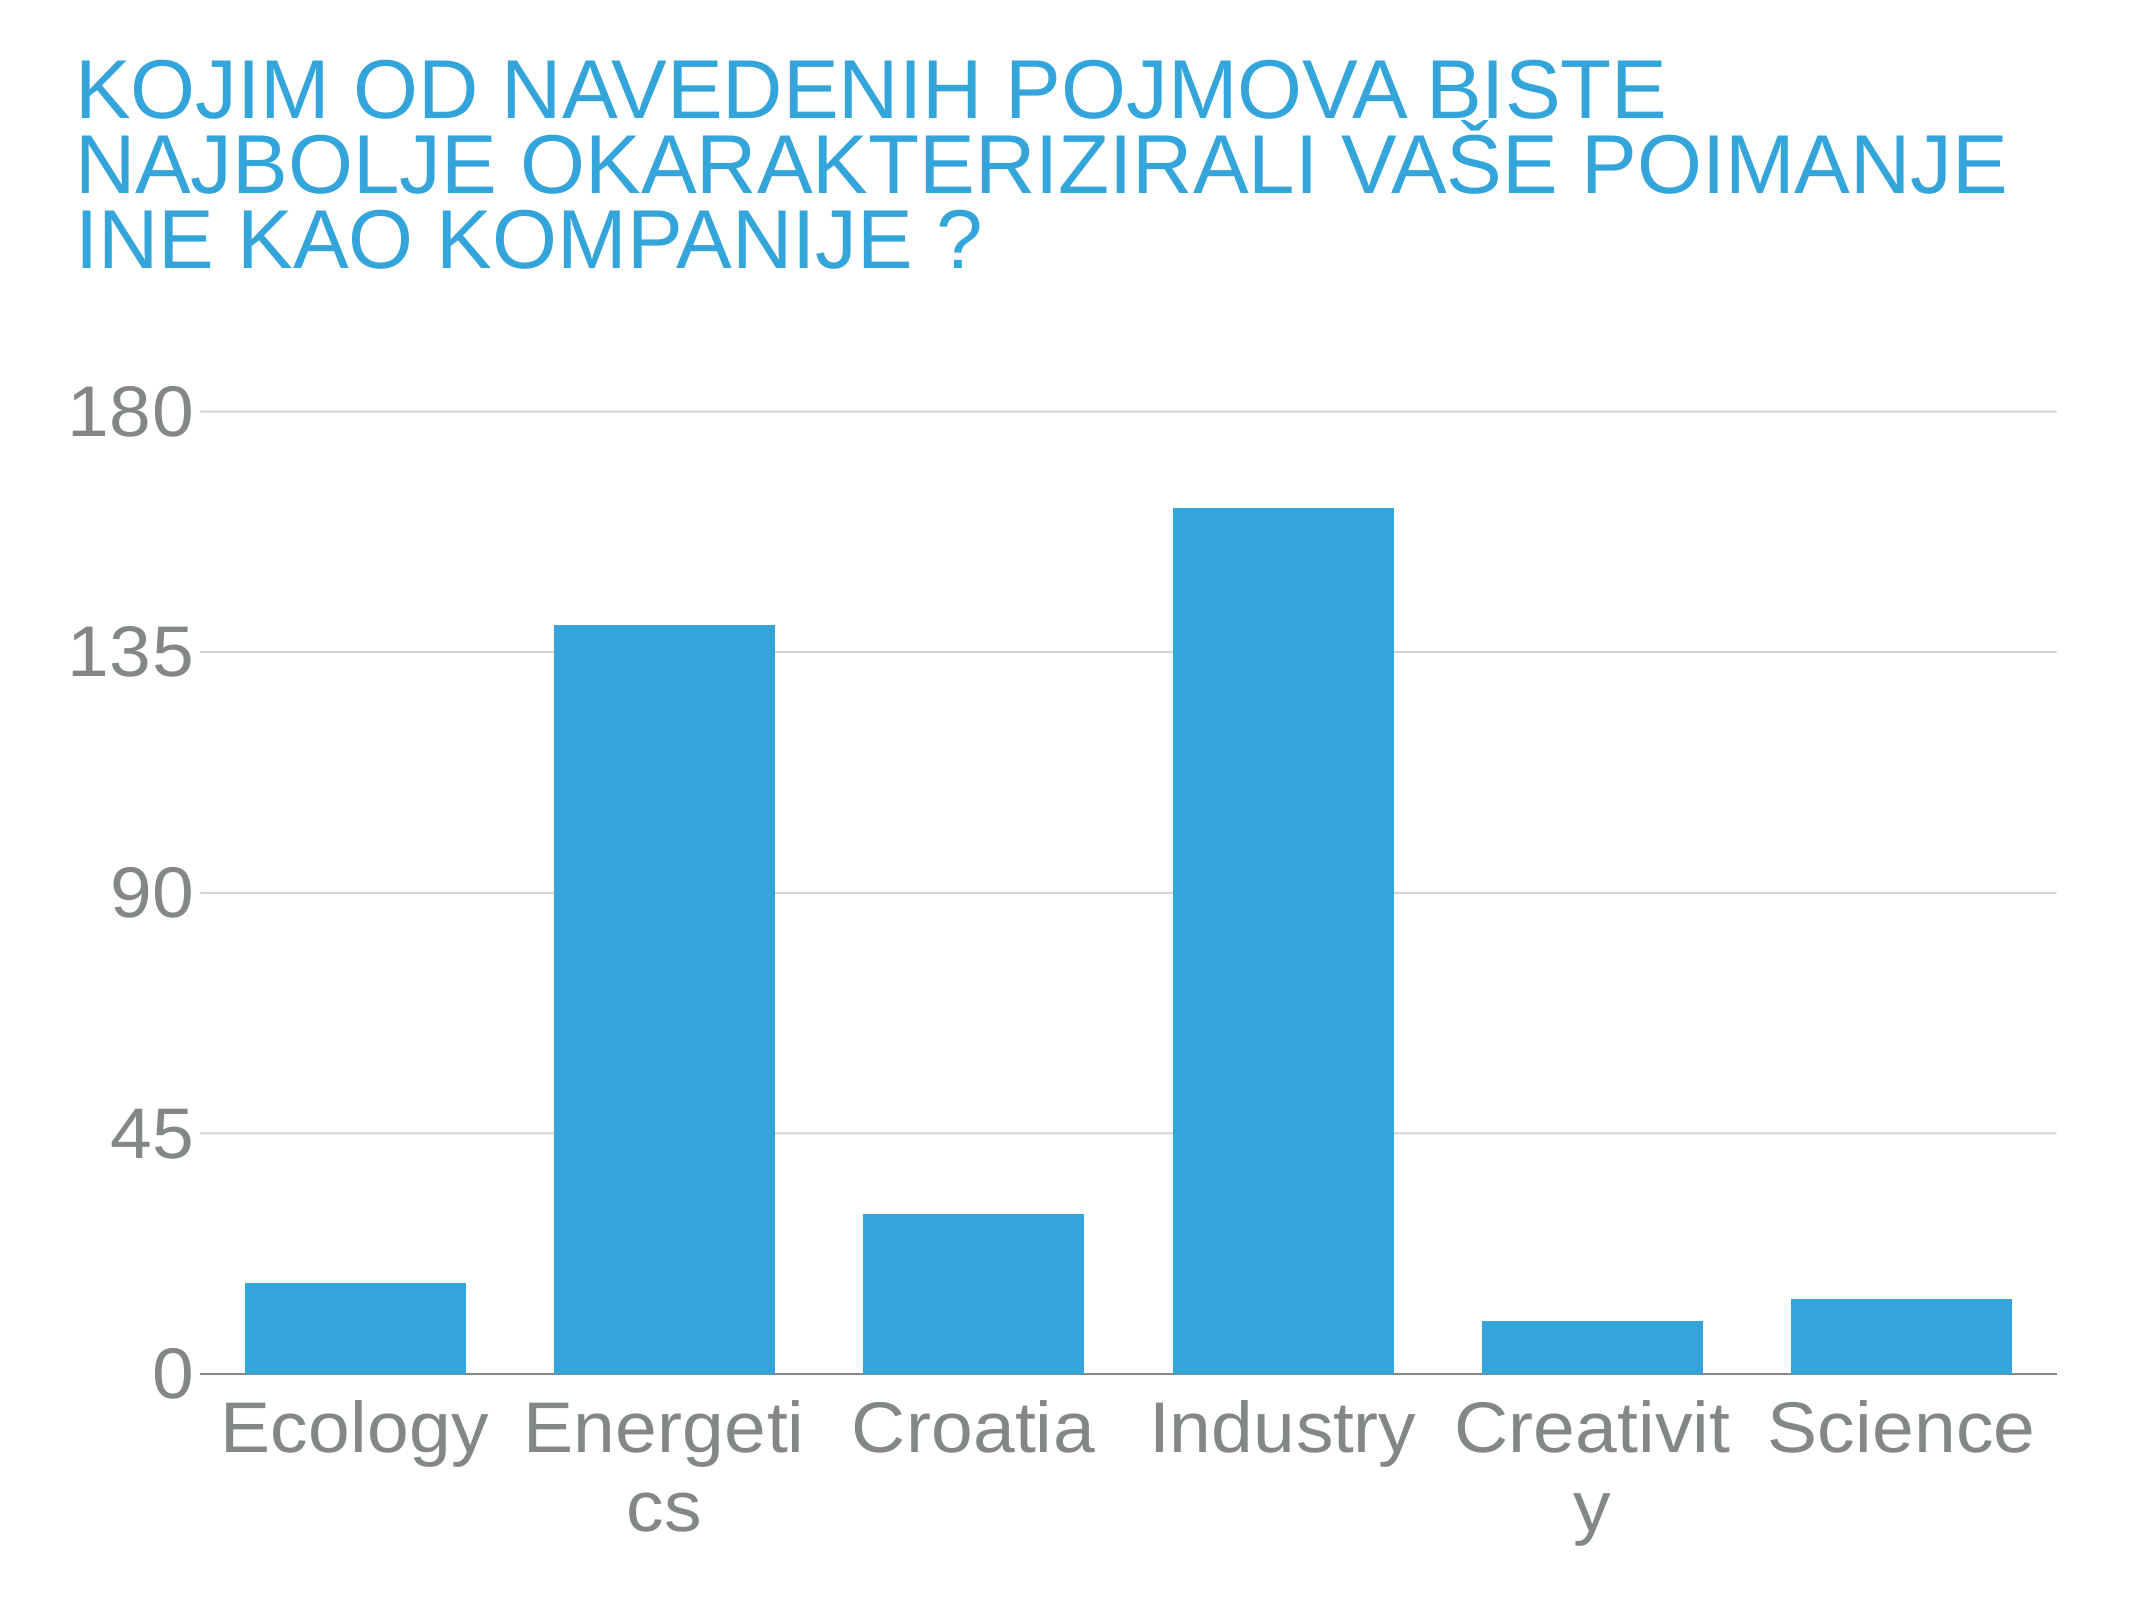

# kojim od navedenih pojmova biste najbolje okarakterizirali vaše poimanje ine kao kompanije ?

### Chart

| Category | April |
|---|---|
| Ecology | 17.0 |
| Energetics | 140.0 |
| Croatia | 30.0 |
| Industry | 162.0 |
| Creativity | 10.0 |
| Science | 14.0 |